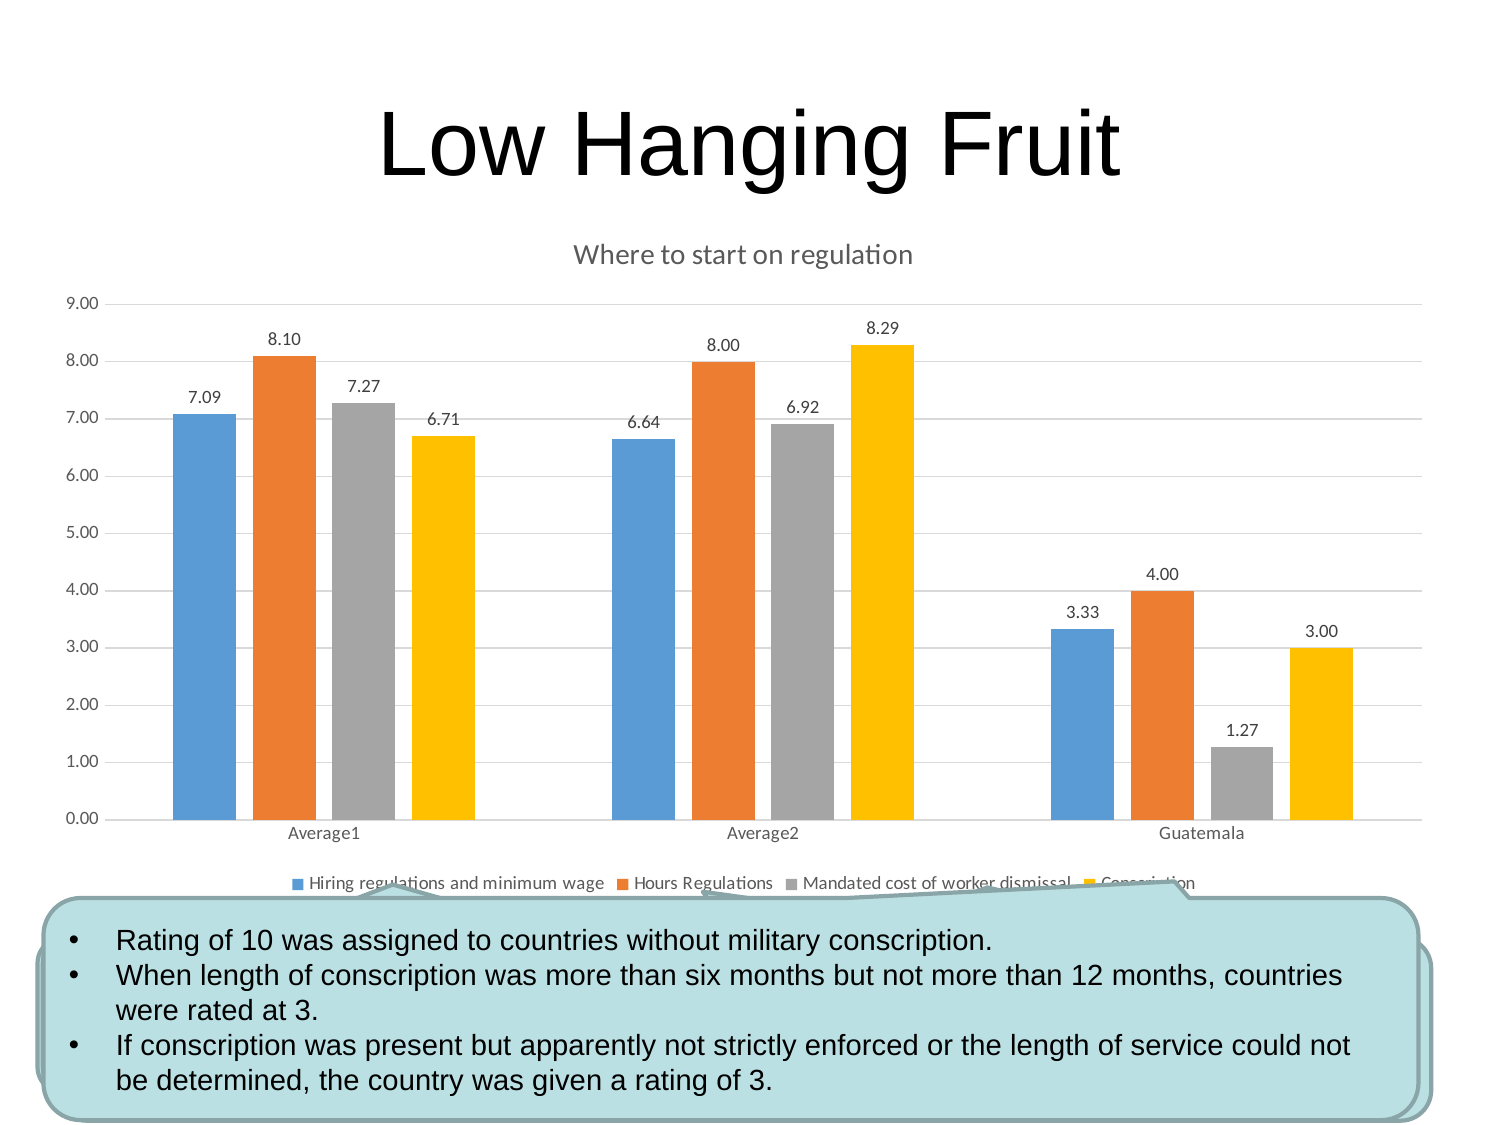

# Low Hanging Fruit

### Chart: Where to start on regulation

| Category | Hiring regulations and minimum wage | Hours Regulations | Mandated cost of worker dismissal | Conscription |
|---|---|---|---|---|
| Average1 | 7.093089430894308 | 8.097560975609756 | 7.274918868388673 | 6.7073170731707314 |
| Average2 | 6.643333333333333 | 8.0 | 6.915980214169551 | 8.292682926829269 |
| Guatemala | 3.3333333333333344 | 4.0 | 1.270129486883198 | 3.0 |
Rating of 10 was assigned to countries without military conscription.
When length of conscription was more than six months but not more than 12 months, countries were rated at 3.
If conscription was present but apparently not strictly enforced or the length of service could not be determined, the country was given a rating of 3.
(1) whether fixed-term contracts are prohibited for permanent tasks;
(2) the maximum cumulative duration of fixed-term contracts; and
(3) the ratio of the minimum wage for a trainee or first-time employee to the average value added per worker.
restrictions on night work;
(2) restrictions on holiday work;
(3) length of the work week can be 5.5 days or longer;
(4) restrictions on overtime work; and
(5) average paid annual leave is 21 working days or more.
World Bank’s Doing Business data on the cost of the advance notice requirements, severance payments, and penalties due when dismissing a redundant worker with 10-years tenure.